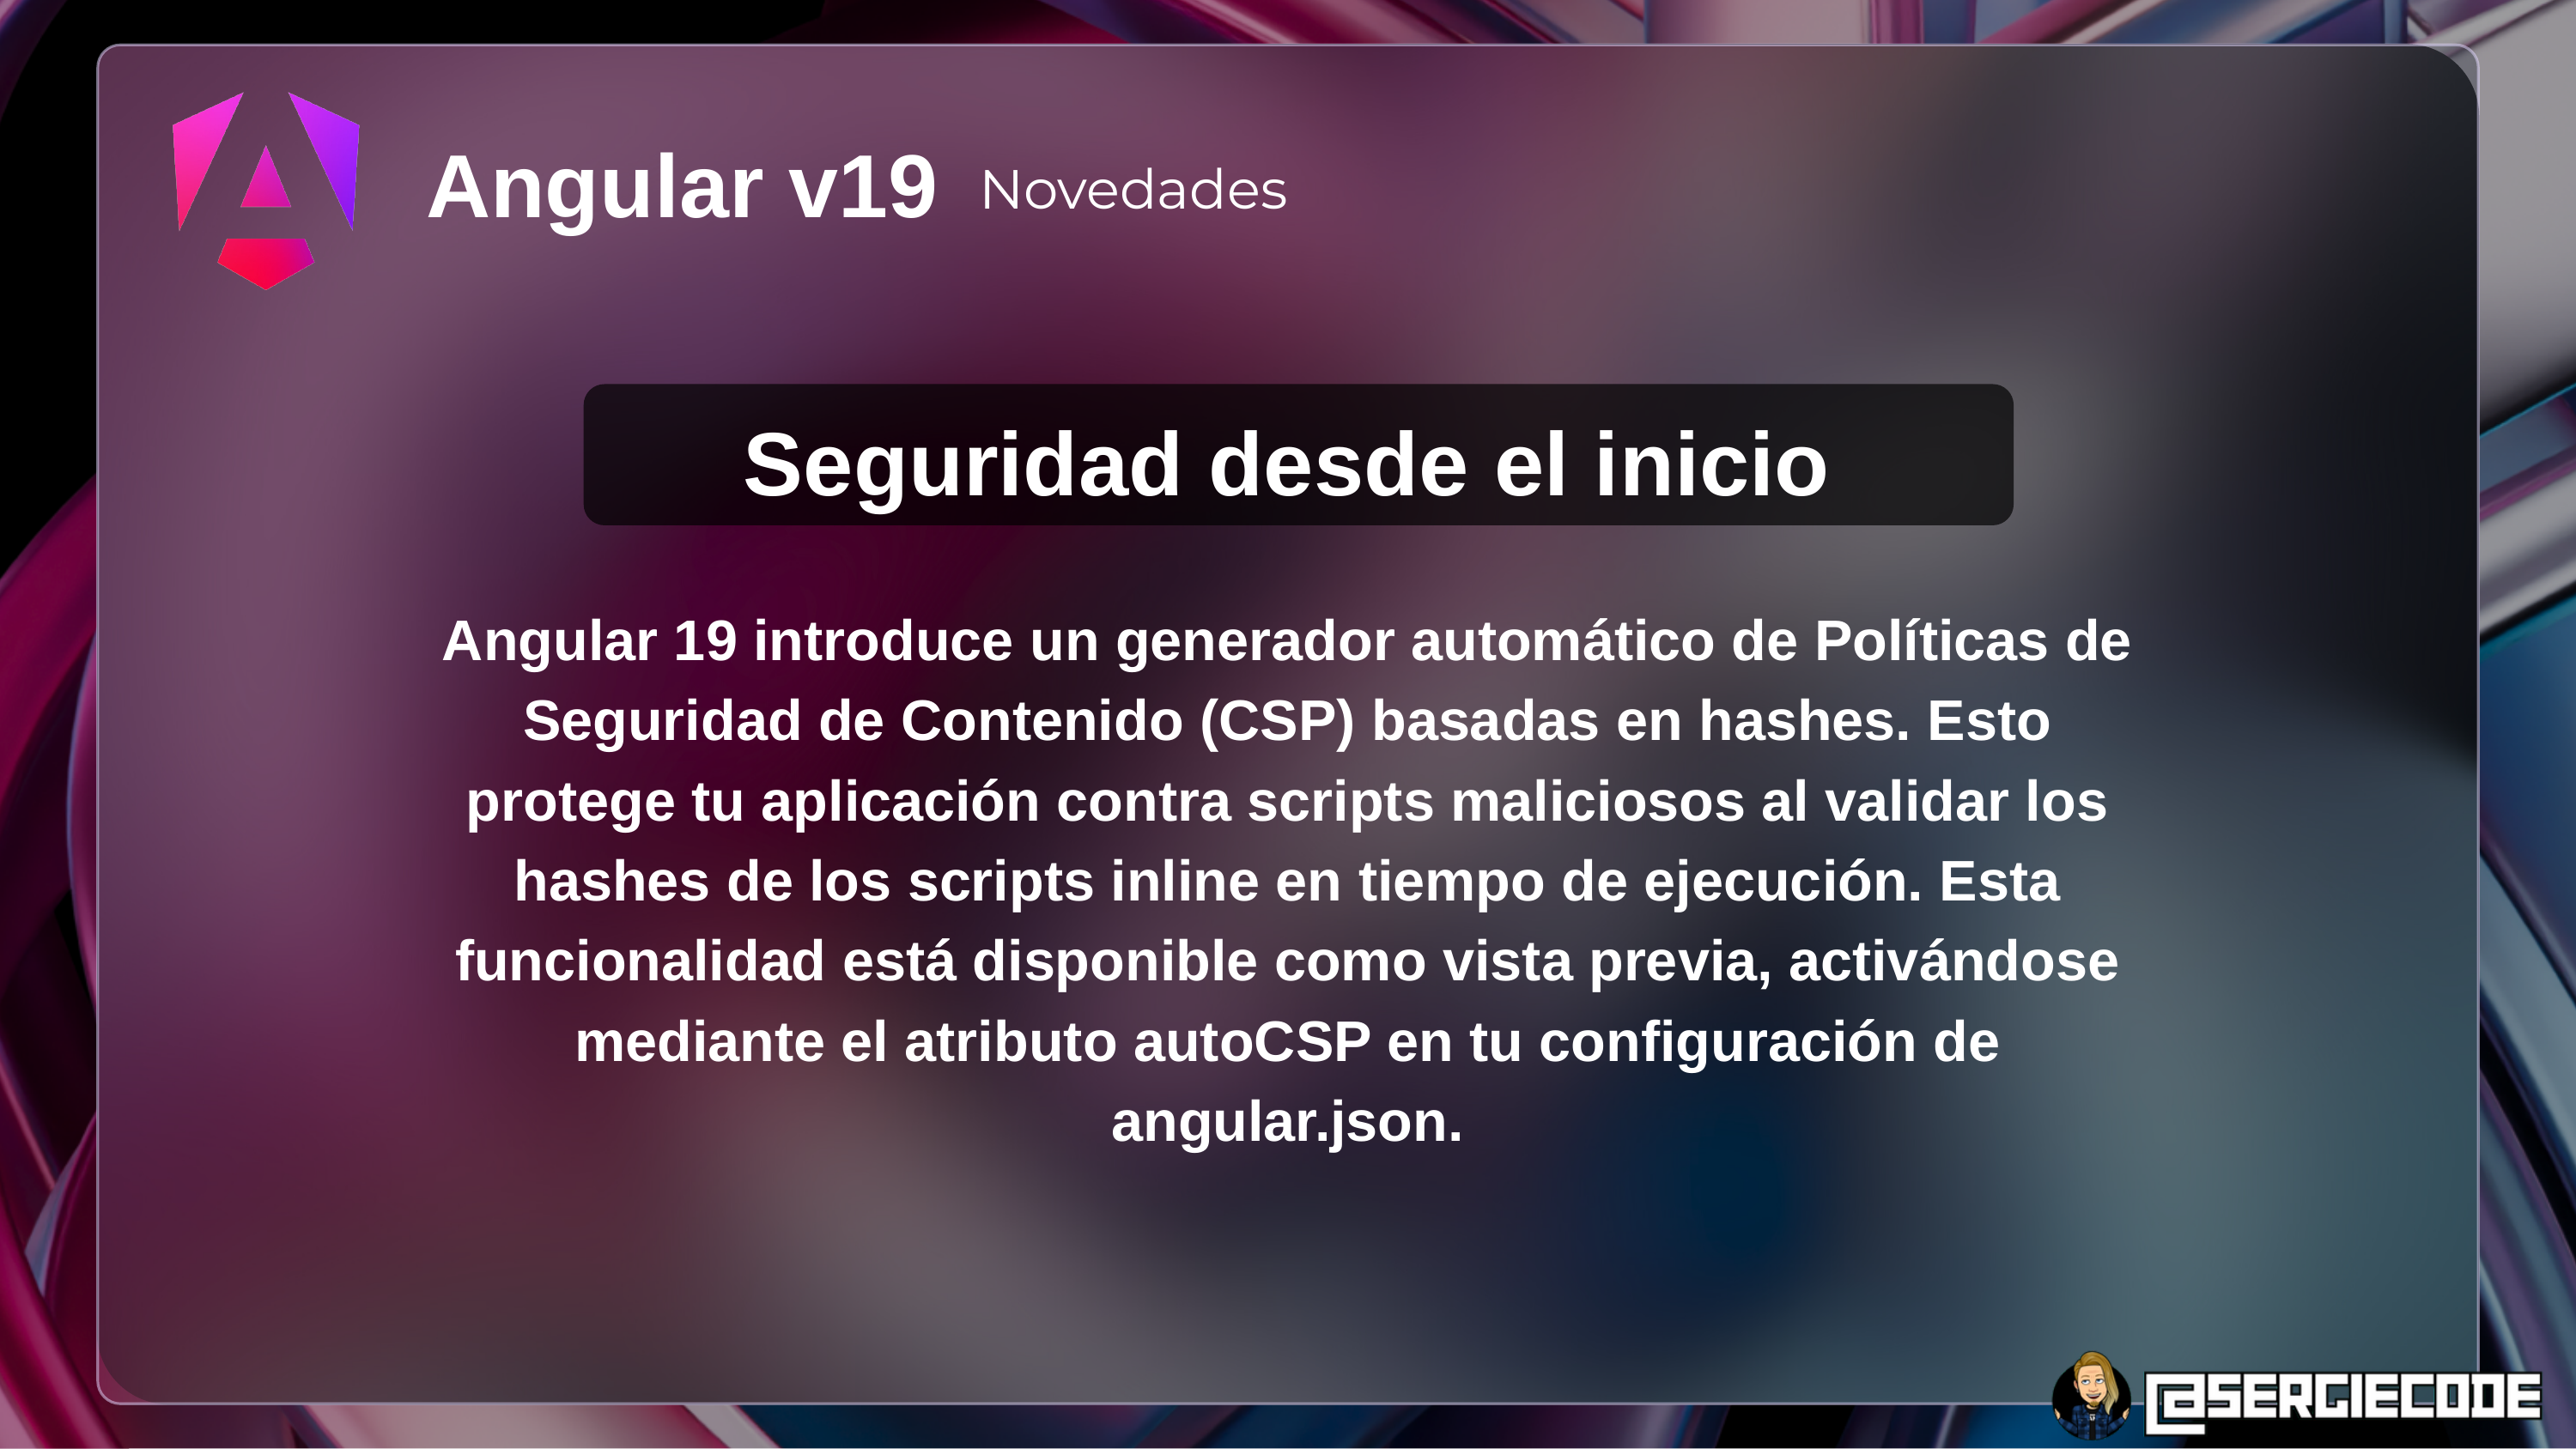

Angular v19
Novedades

Seguridad desde el inicio
Angular 19 introduce un generador automático de Políticas de Seguridad de Contenido (CSP) basadas en hashes. Esto protege tu aplicación contra scripts maliciosos al validar los hashes de los scripts inline en tiempo de ejecución. Esta funcionalidad está disponible como vista previa, activándose mediante el atributo autoCSP en tu configuración de angular.json.